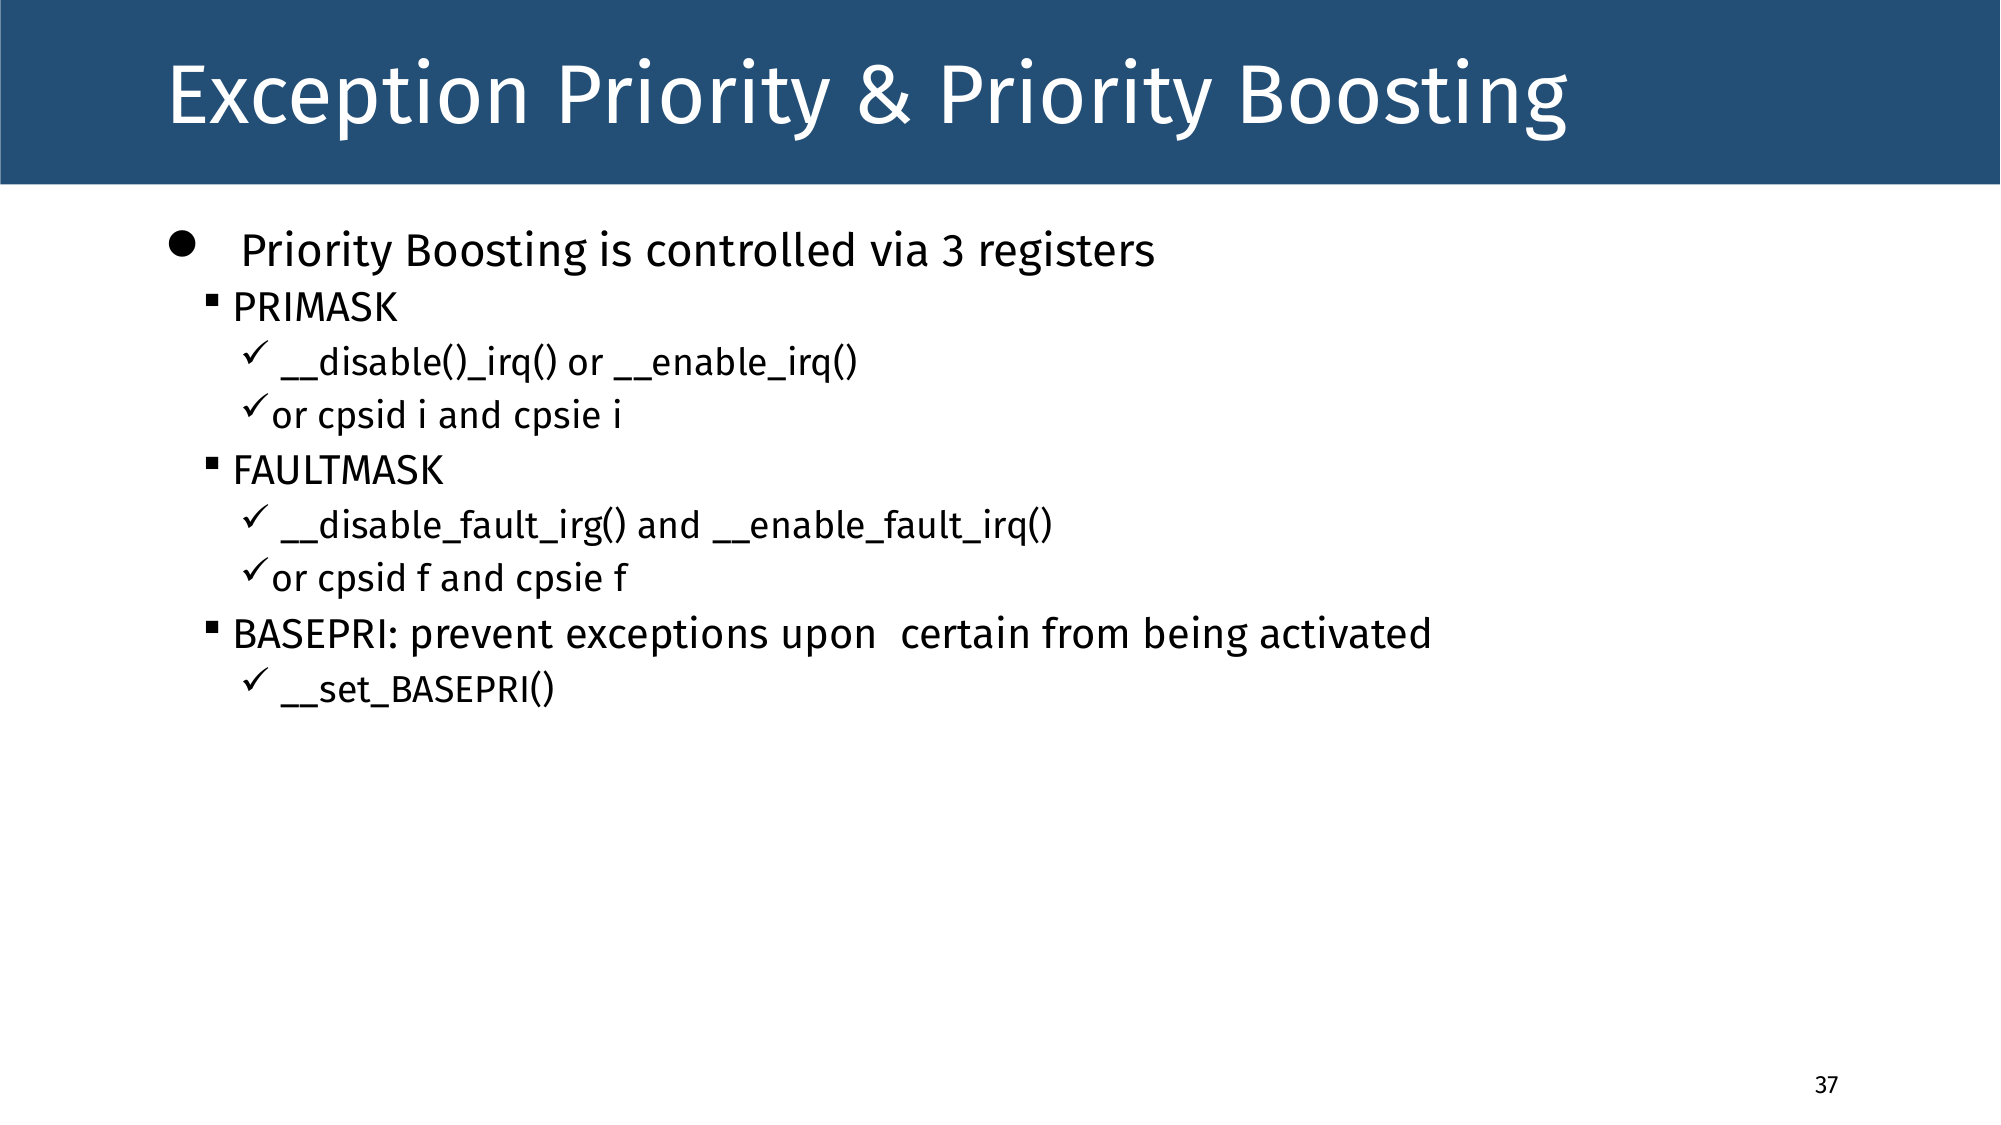

# Exception Priority & Priority Boosting
Priority Boosting is controlled via 3 registers
PRIMASK
 __disable()_irq() or __enable_irq()
or cpsid i and cpsie i
FAULTMASK
 __disable_fault_irg() and __enable_fault_irq()
or cpsid f and cpsie f
BASEPRI: prevent exceptions upon  certain from being activated
 __set_BASEPRI()
37